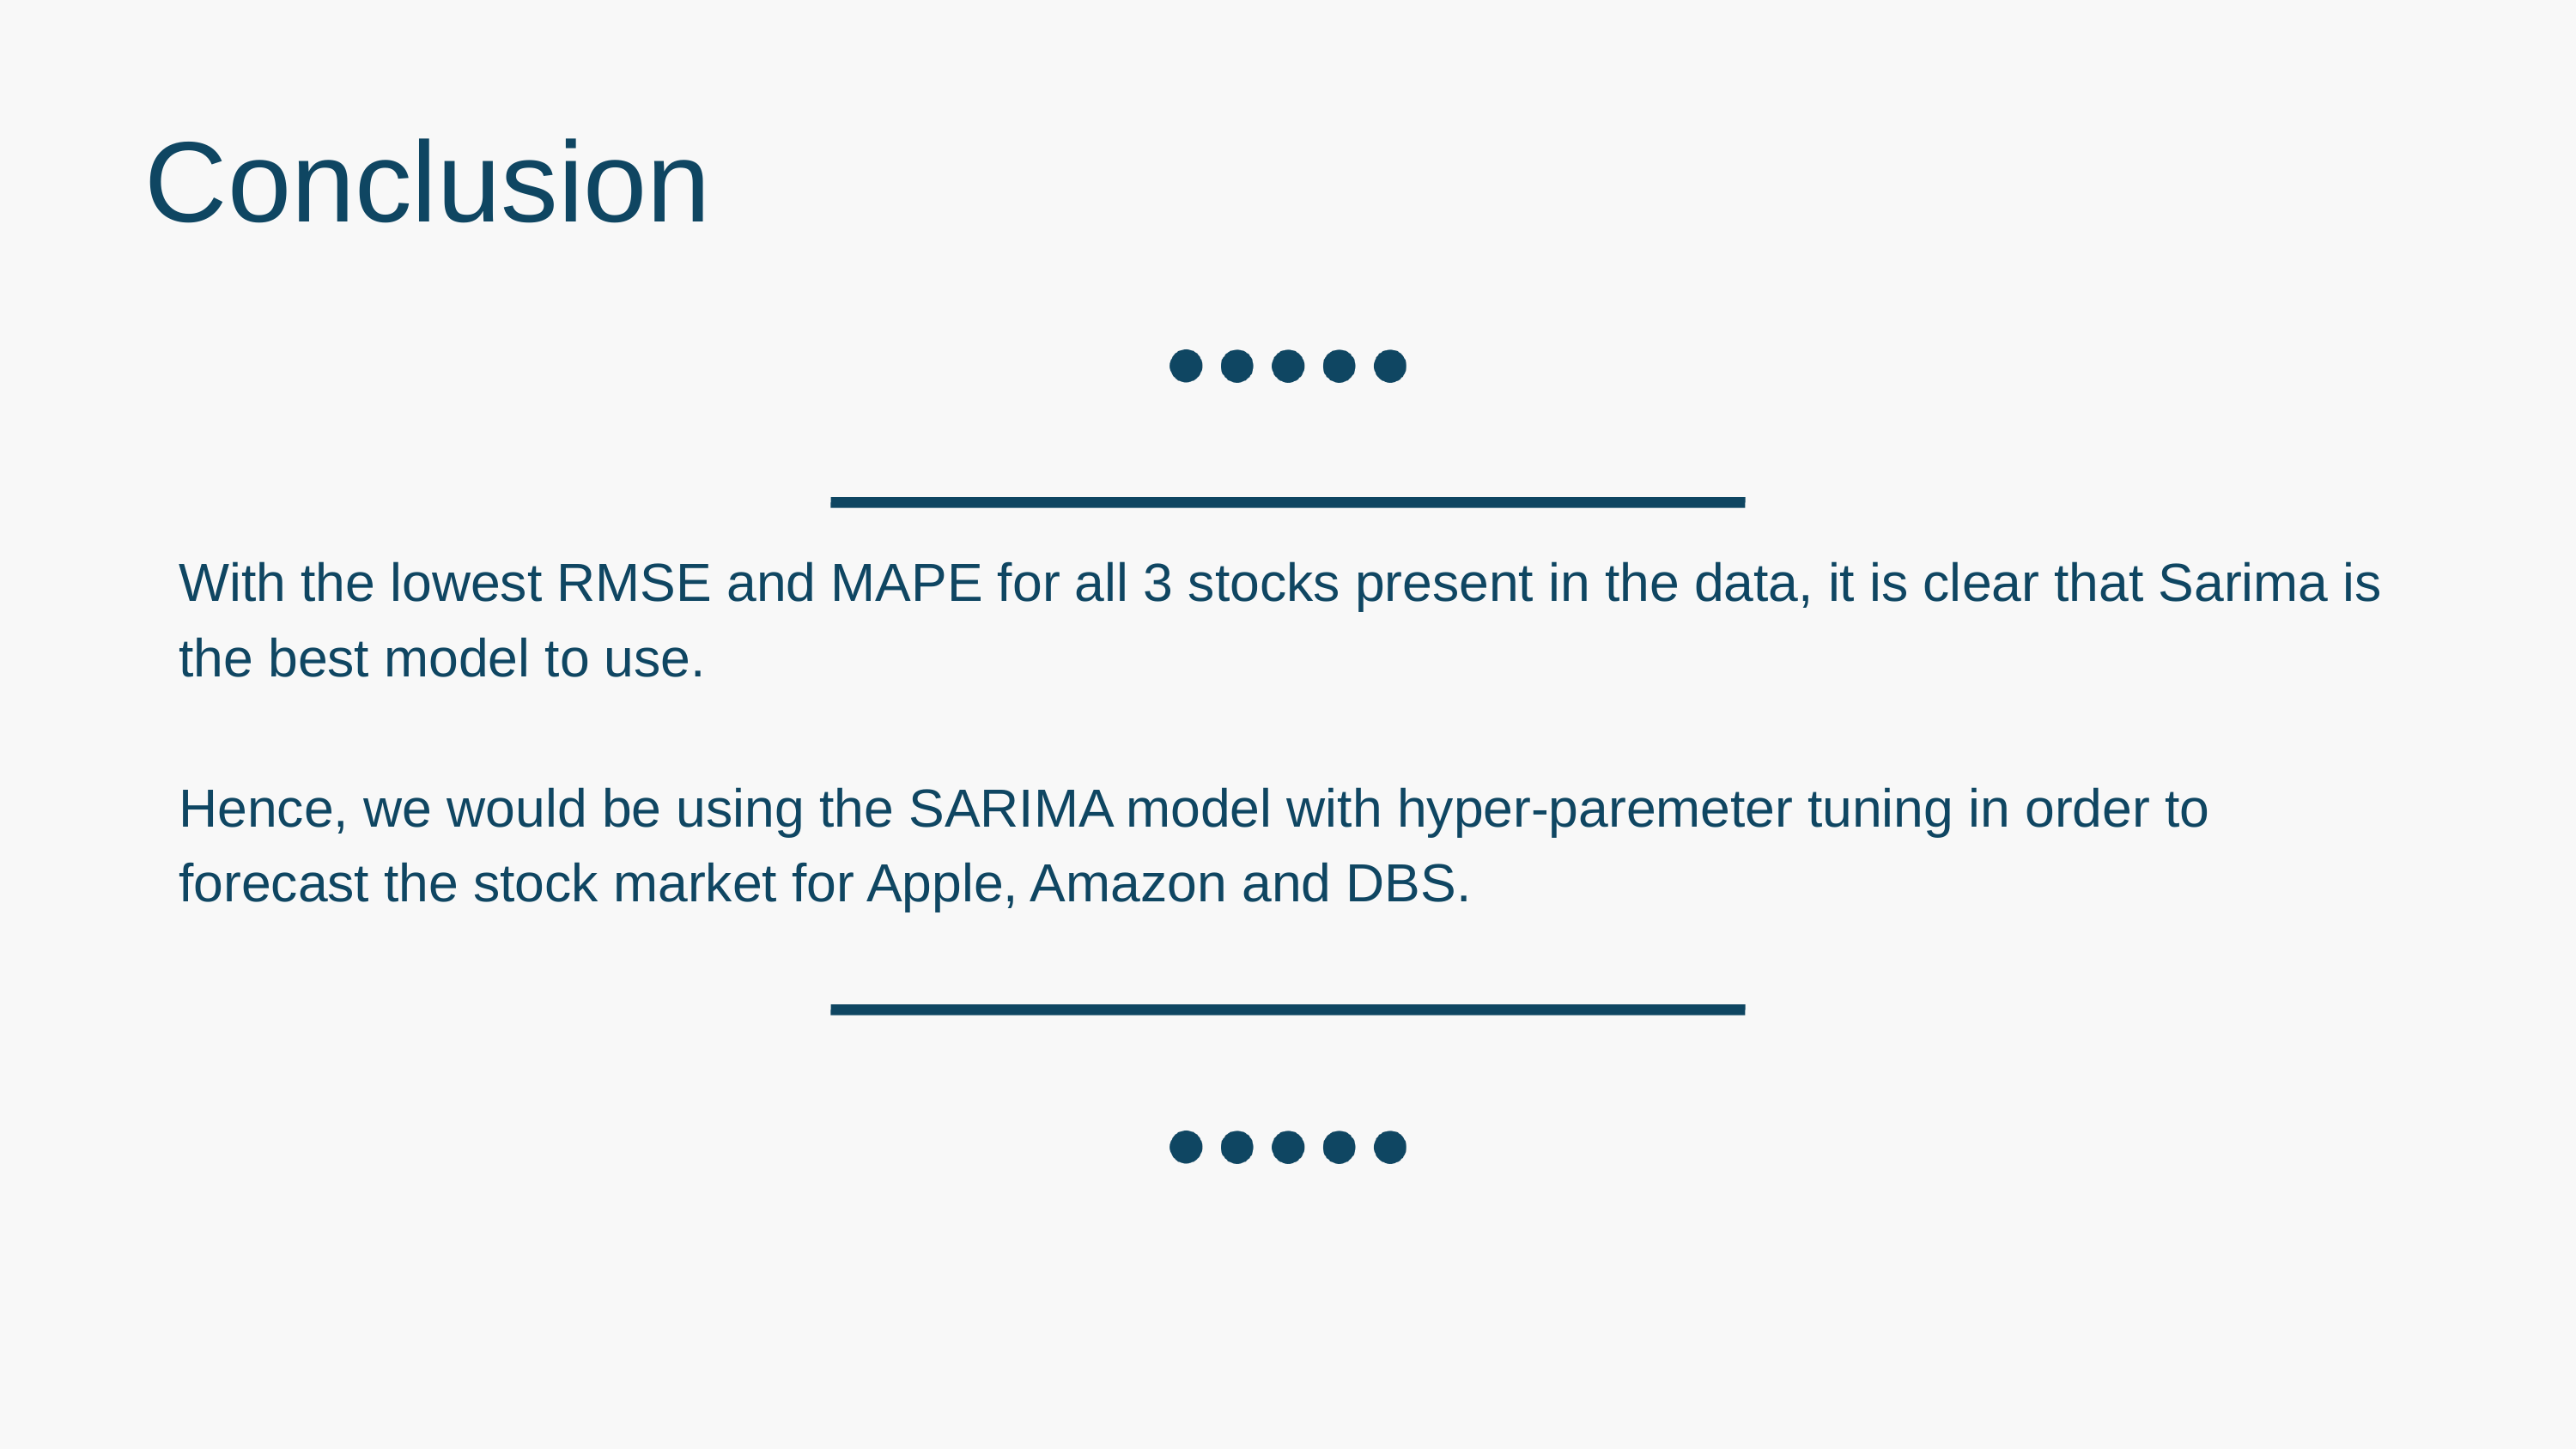

Conclusion

With the lowest RMSE and MAPE for all 3 stocks present in the data, it is clear that Sarima is the best model to use.

Hence, we would be using the SARIMA model with hyper-paremeter tuning in order to forecast the stock market for Apple, Amazon and DBS.